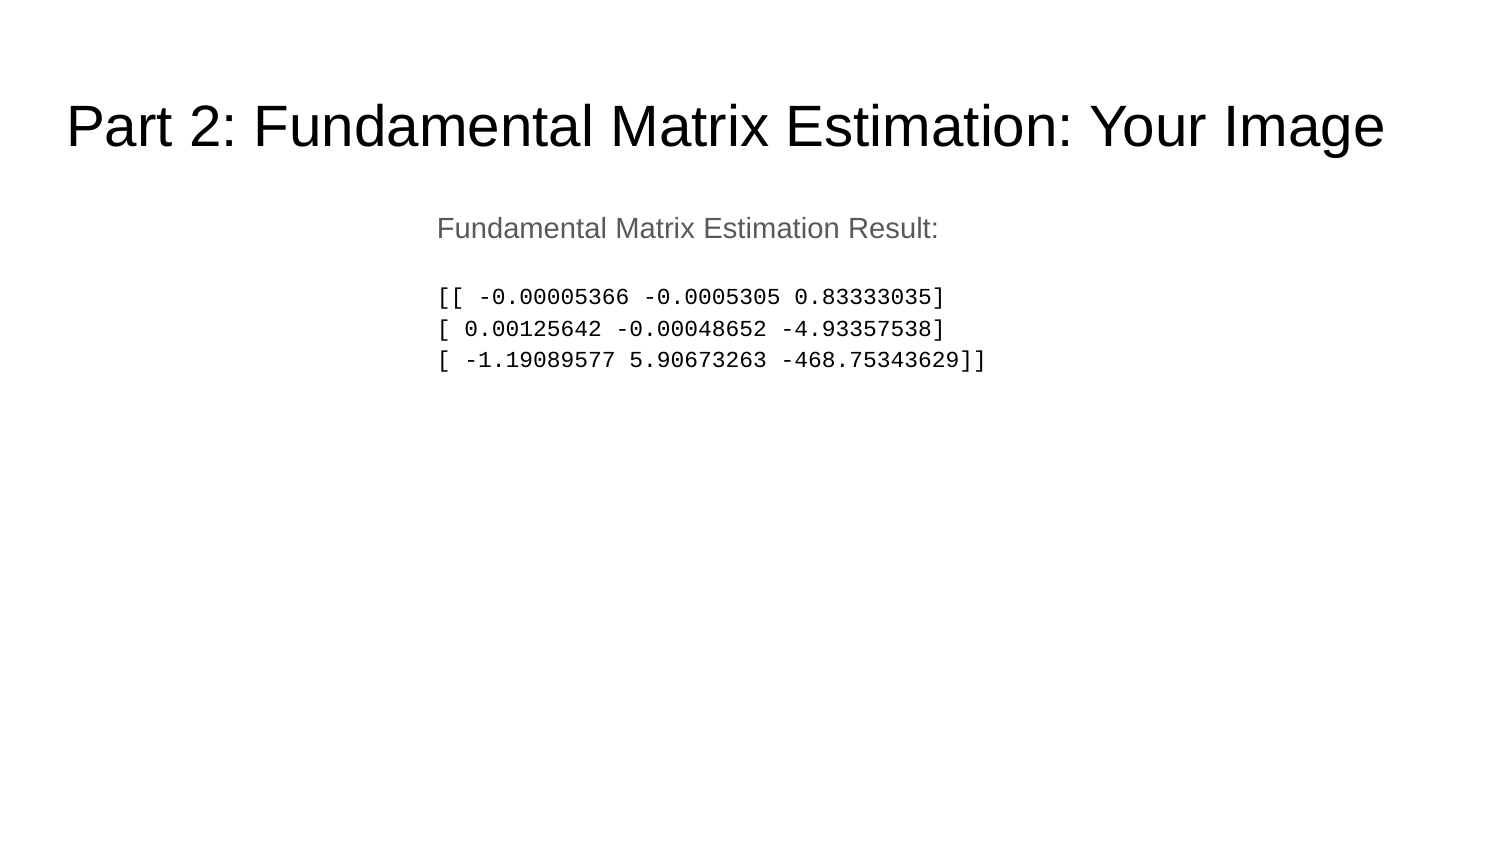

# Part 2: Fundamental Matrix Estimation: Your Image
Fundamental Matrix Estimation Result:
[[ -0.00005366 -0.0005305 0.83333035]    [ 0.00125642 -0.00048652 -4.93357538]    [ -1.19089577 5.90673263 -468.75343629]]